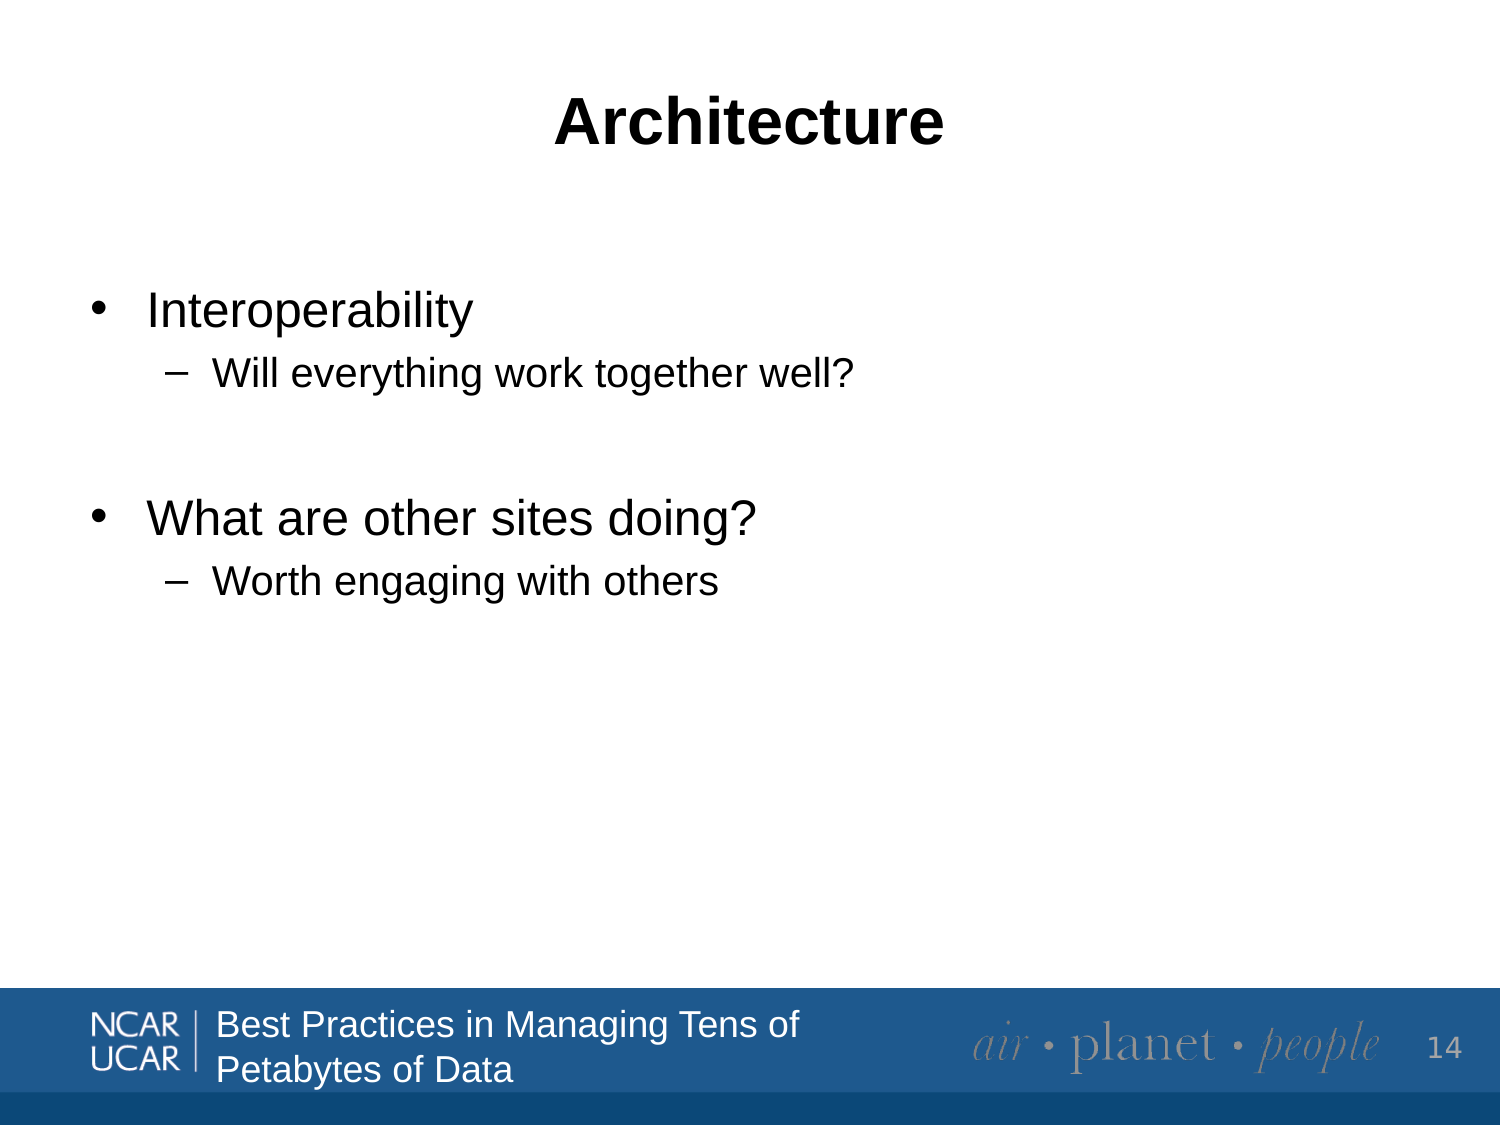

# Architecture

Interoperability
Will everything work together well?

What are other sites doing?
Worth engaging with others

14